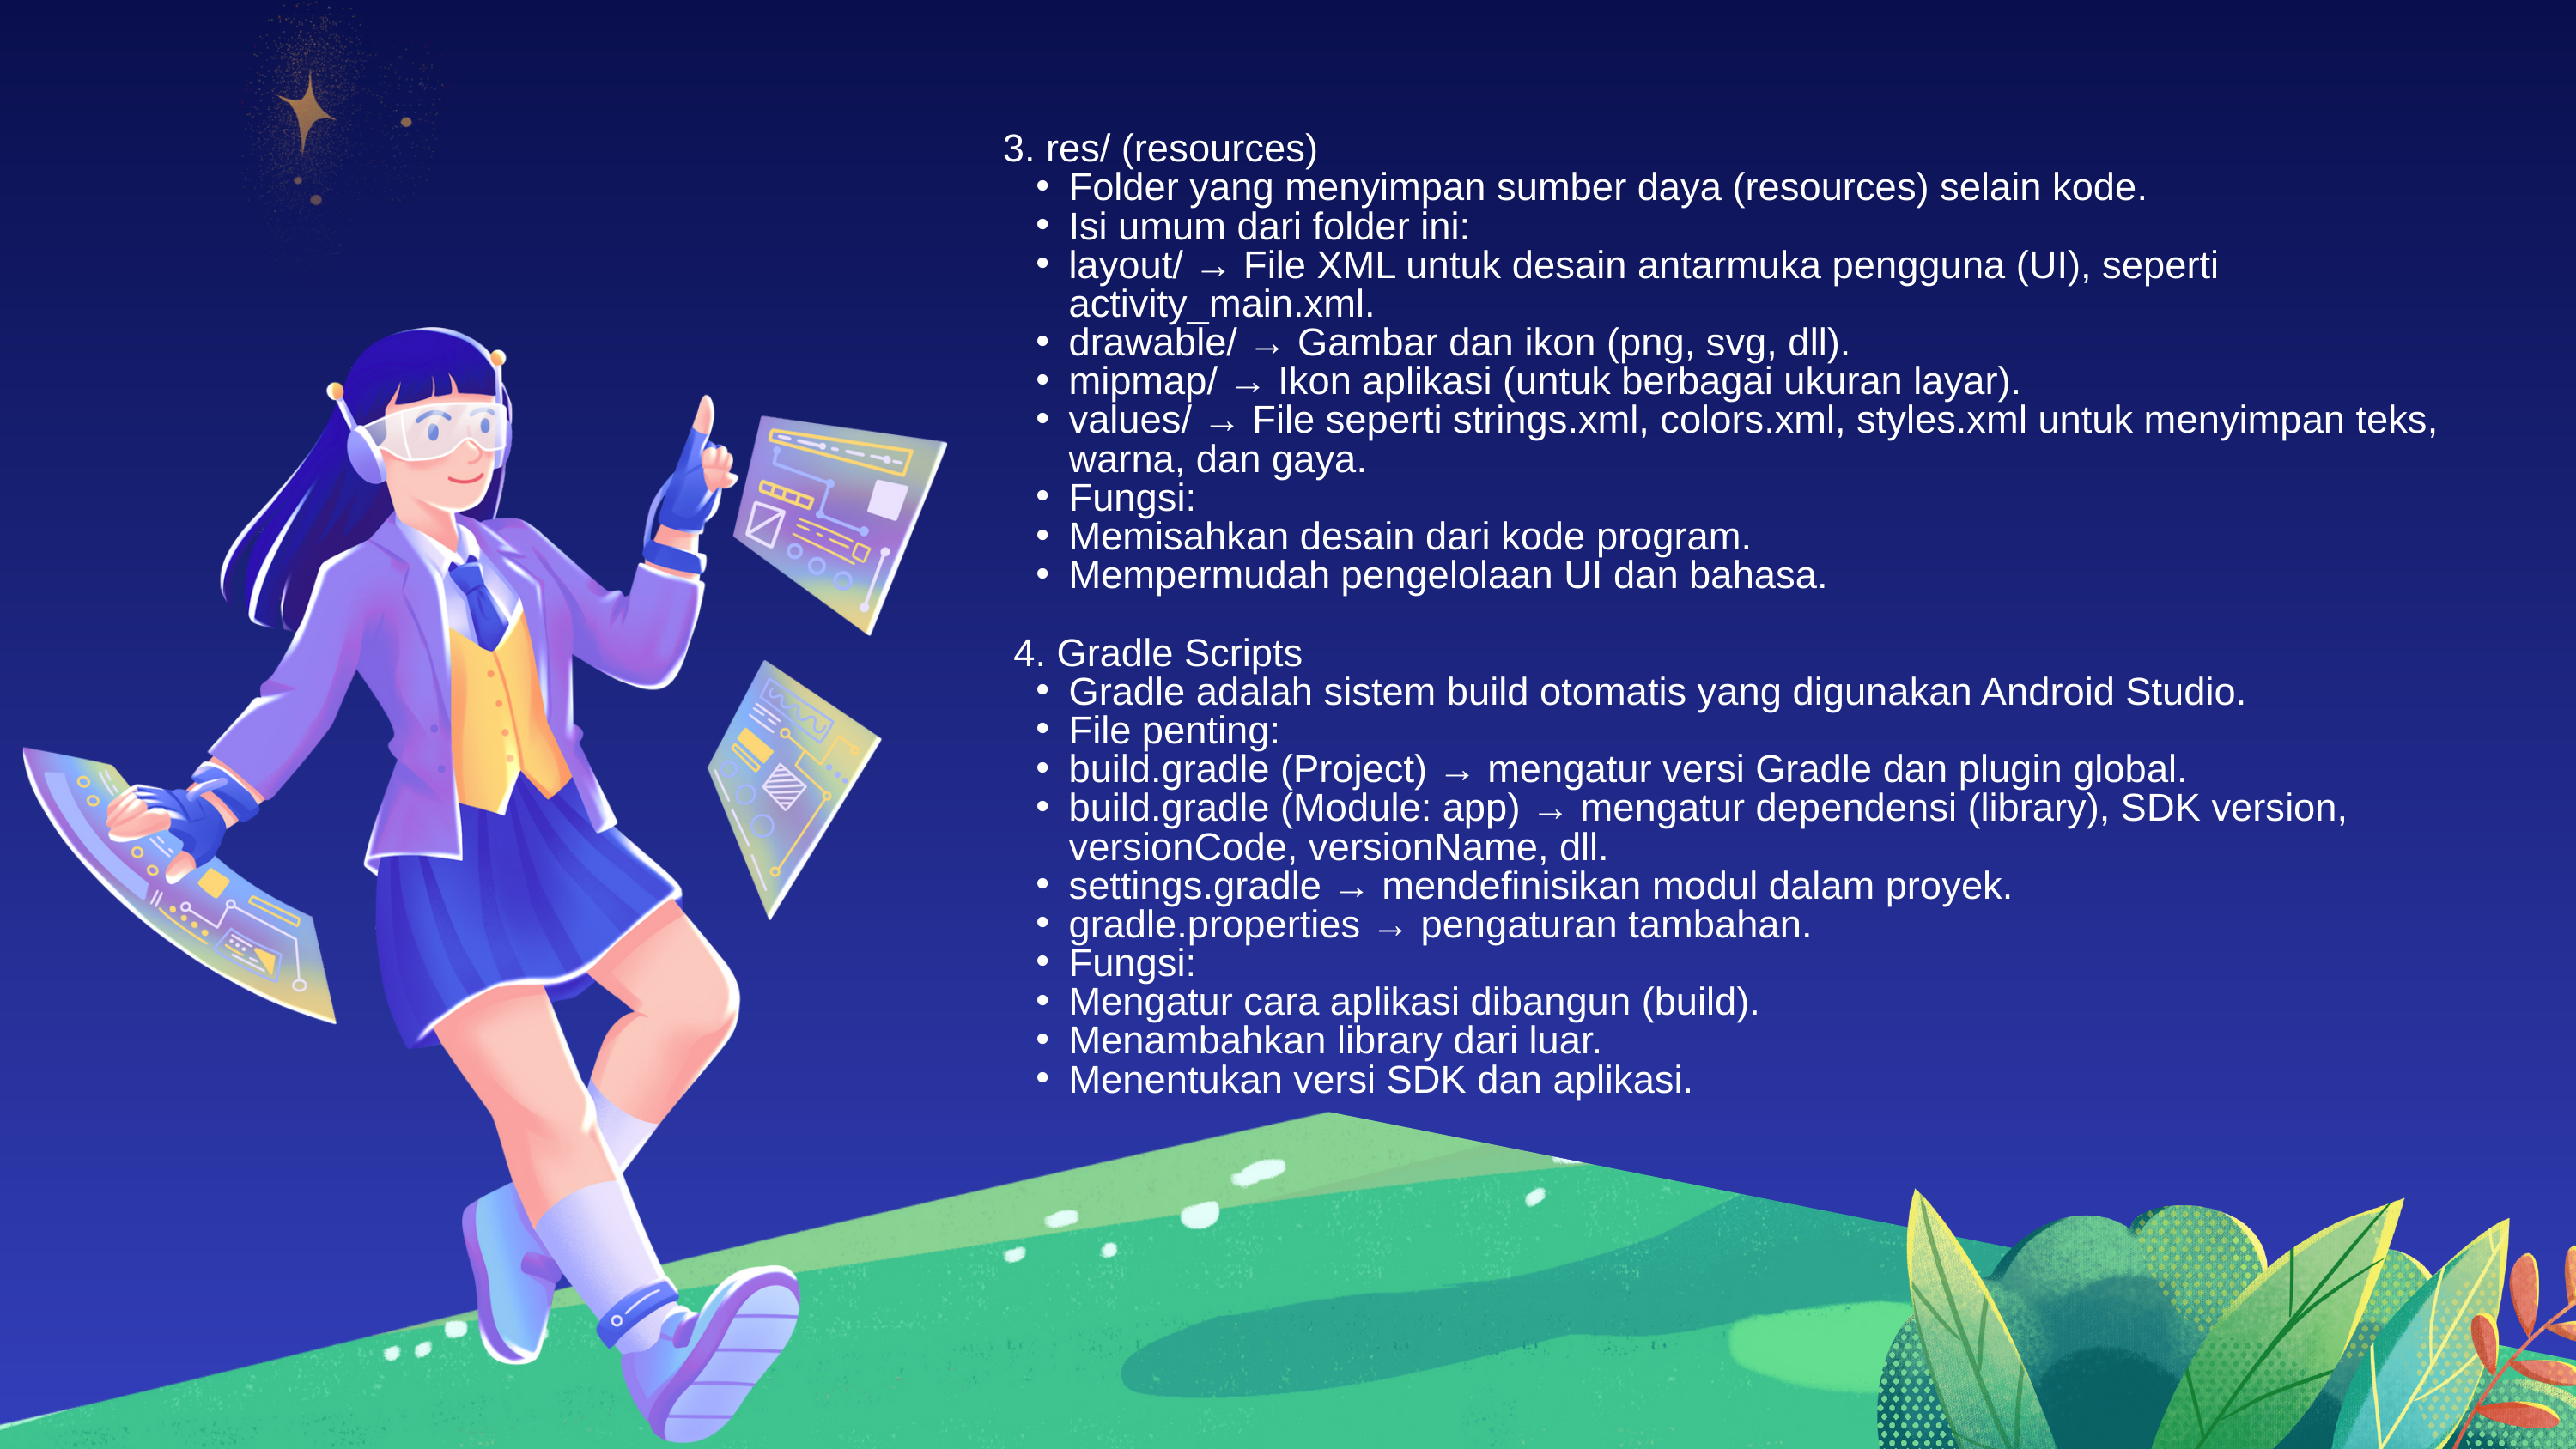

3. res/ (resources)
Folder yang menyimpan sumber daya (resources) selain kode.
Isi umum dari folder ini:
layout/ → File XML untuk desain antarmuka pengguna (UI), seperti activity_main.xml.
drawable/ → Gambar dan ikon (png, svg, dll).
mipmap/ → Ikon aplikasi (untuk berbagai ukuran layar).
values/ → File seperti strings.xml, colors.xml, styles.xml untuk menyimpan teks, warna, dan gaya.
Fungsi:
Memisahkan desain dari kode program.
Mempermudah pengelolaan UI dan bahasa.

 4. Gradle Scripts
Gradle adalah sistem build otomatis yang digunakan Android Studio.
File penting:
build.gradle (Project) → mengatur versi Gradle dan plugin global.
build.gradle (Module: app) → mengatur dependensi (library), SDK version, versionCode, versionName, dll.
settings.gradle → mendefinisikan modul dalam proyek.
gradle.properties → pengaturan tambahan.
Fungsi:
Mengatur cara aplikasi dibangun (build).
Menambahkan library dari luar.
Menentukan versi SDK dan aplikasi.